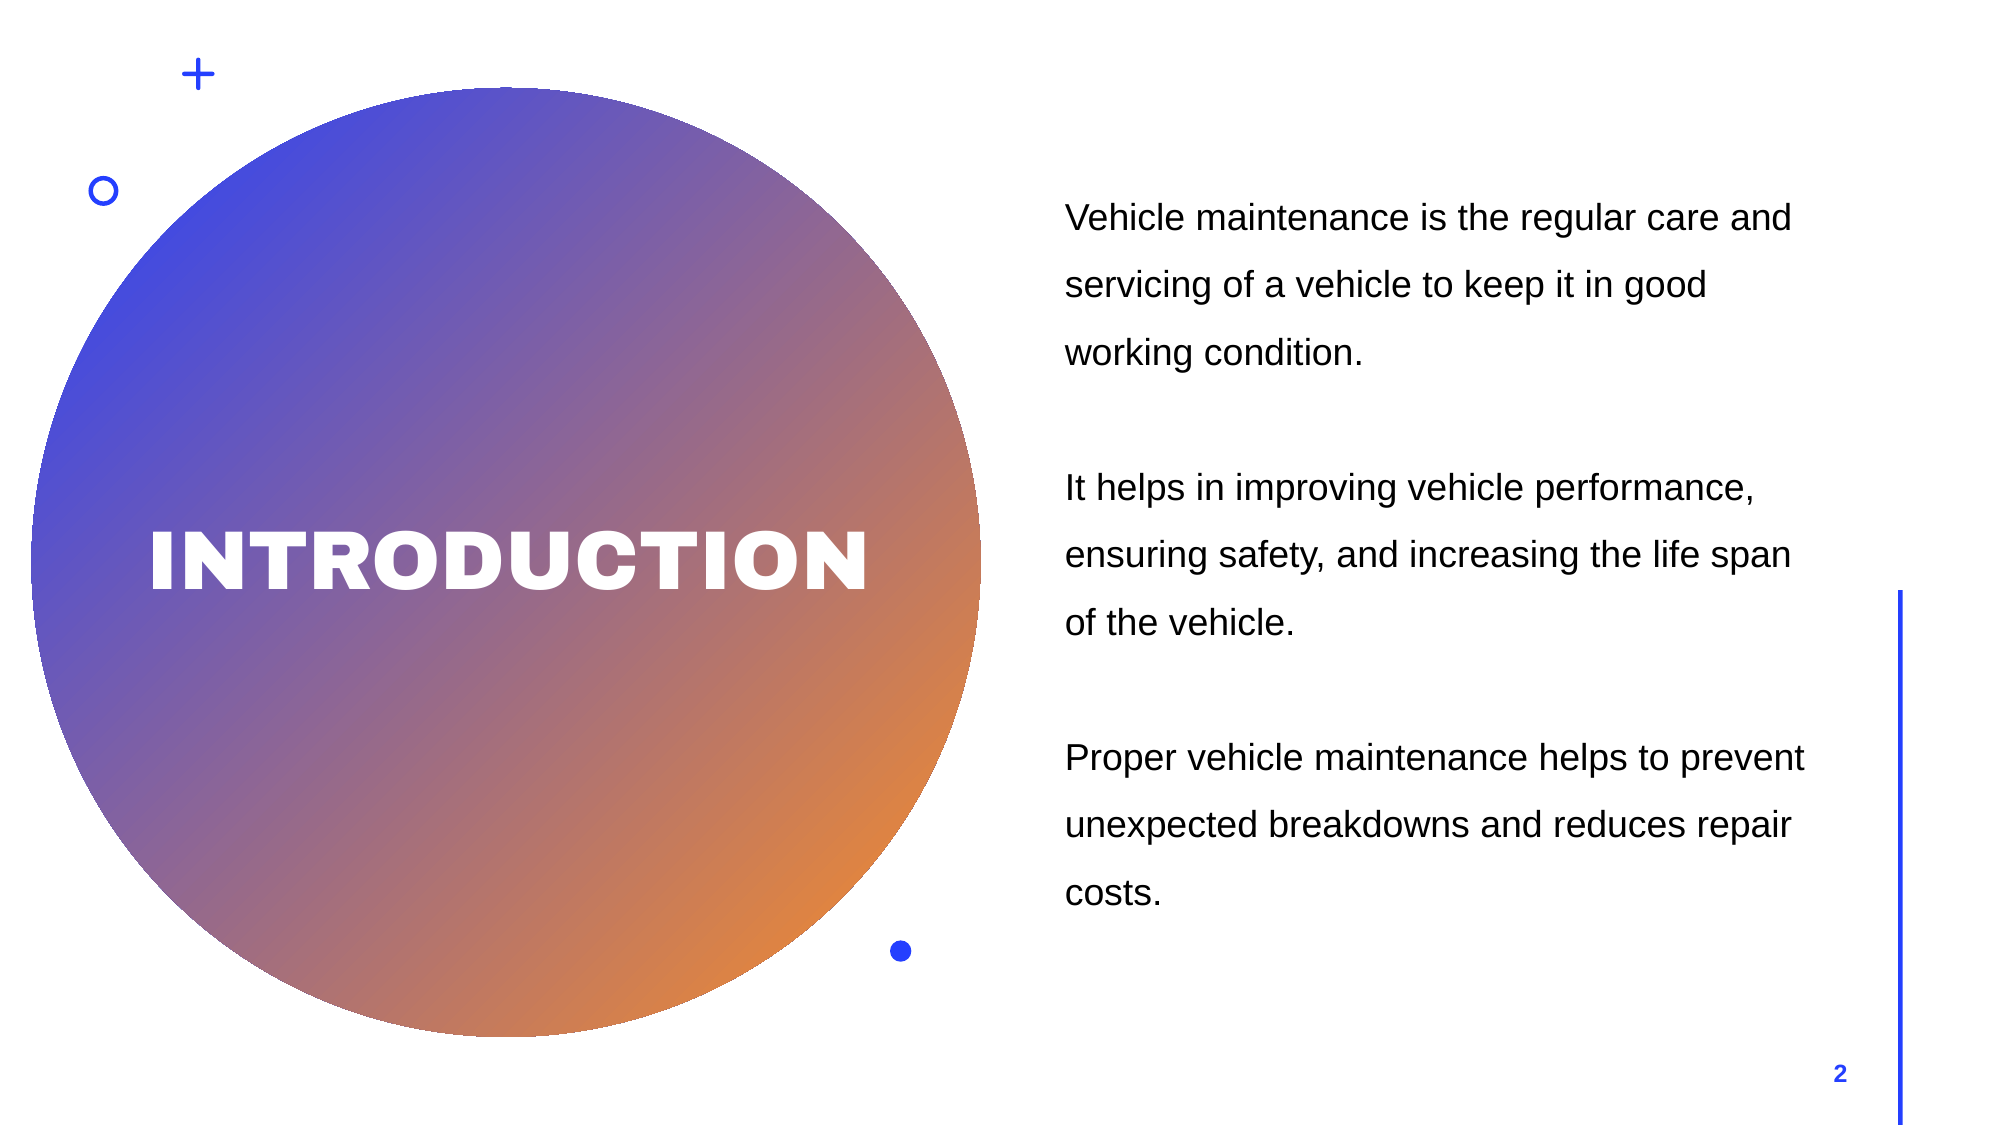

Vehicle maintenance is the regular care and servicing of a vehicle to keep it in good working condition.
It helps in improving vehicle performance, ensuring safety, and increasing the life span of the vehicle.

Proper vehicle maintenance helps to prevent unexpected breakdowns and reduces repair costs.
# INTRODUCTION
2